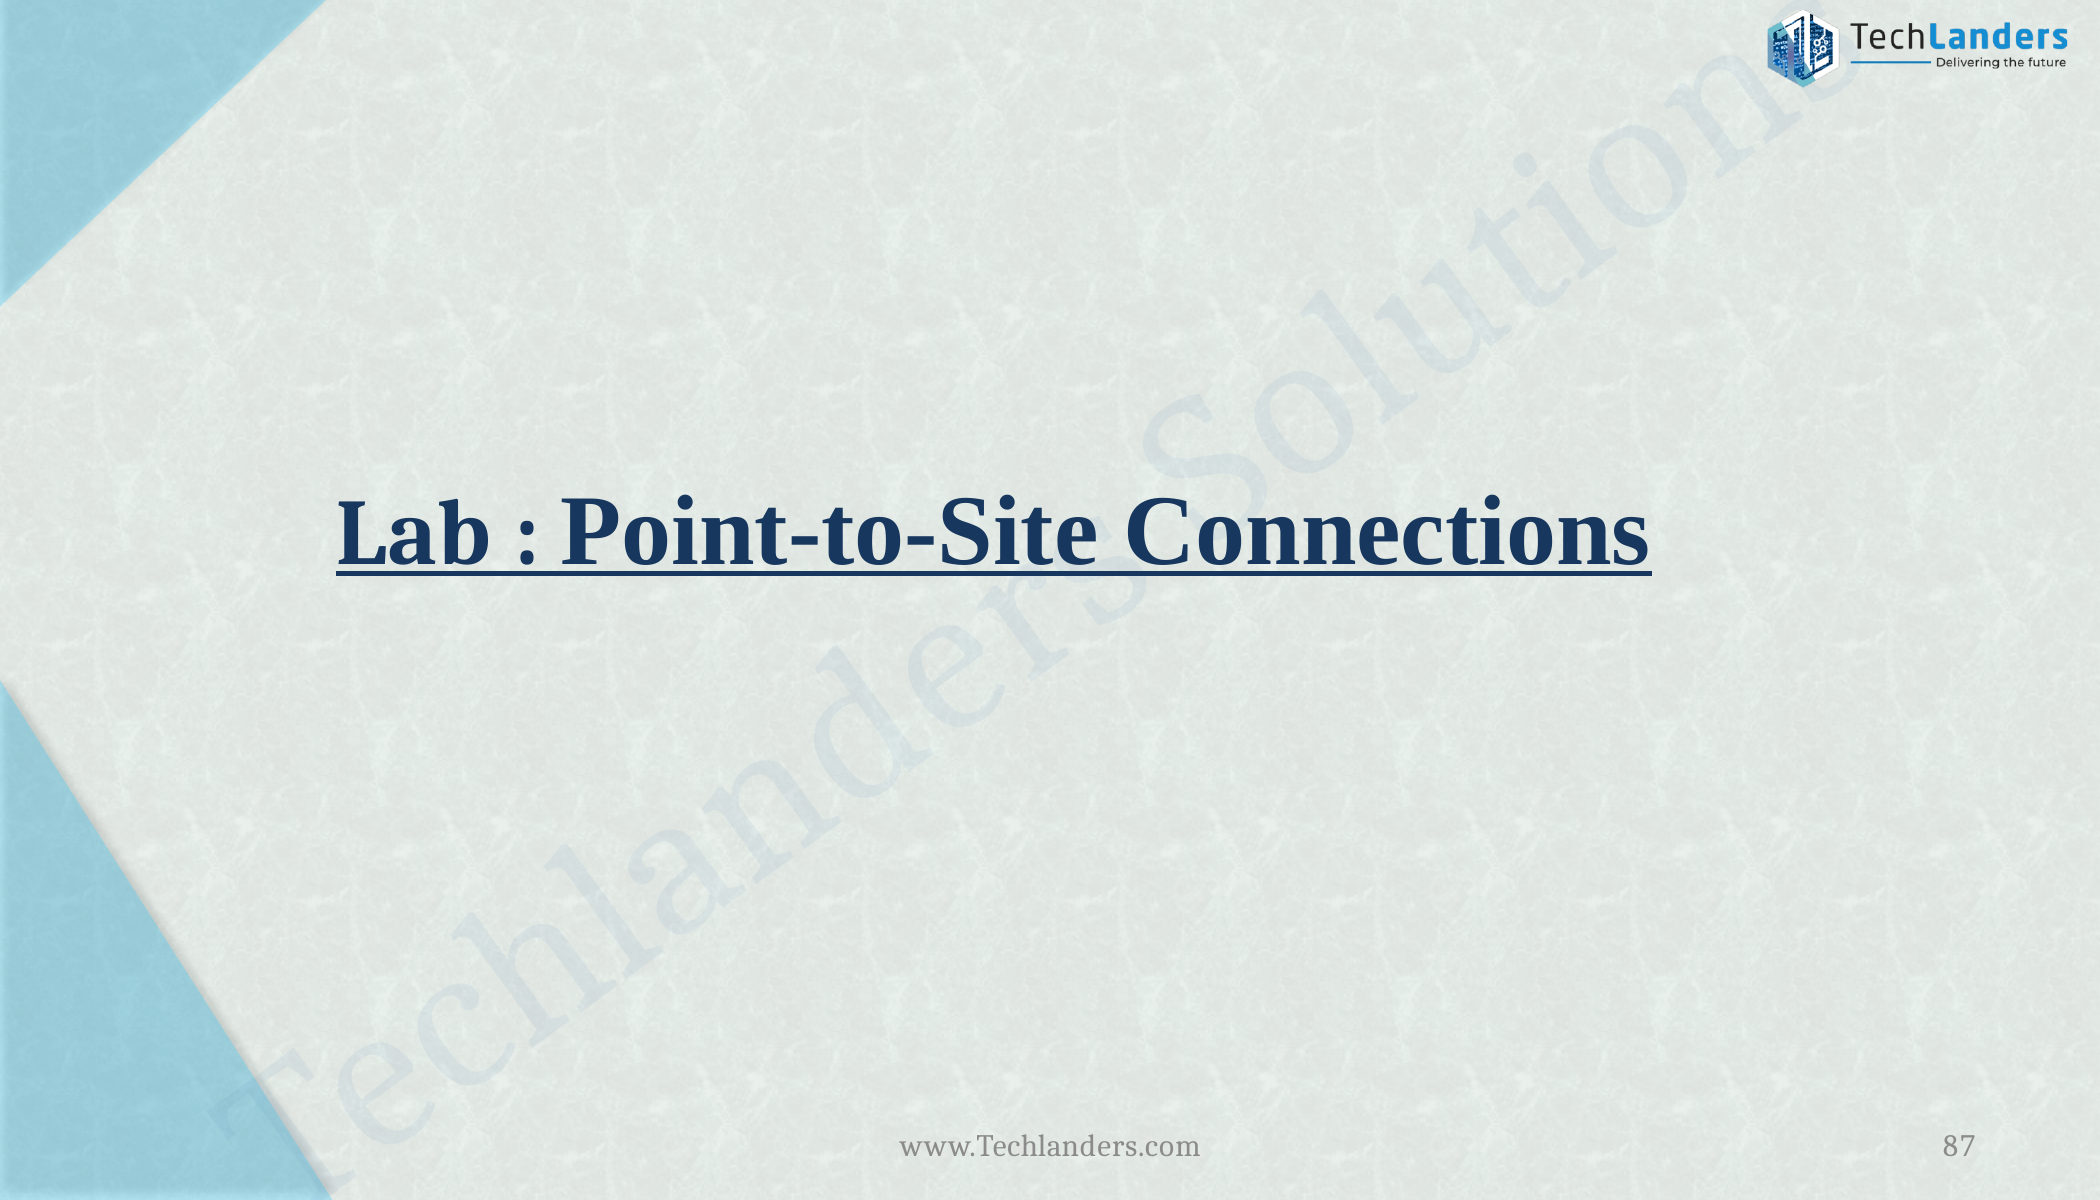

# Lab : Point-to-Site Connections
www.Techlanders.com
87